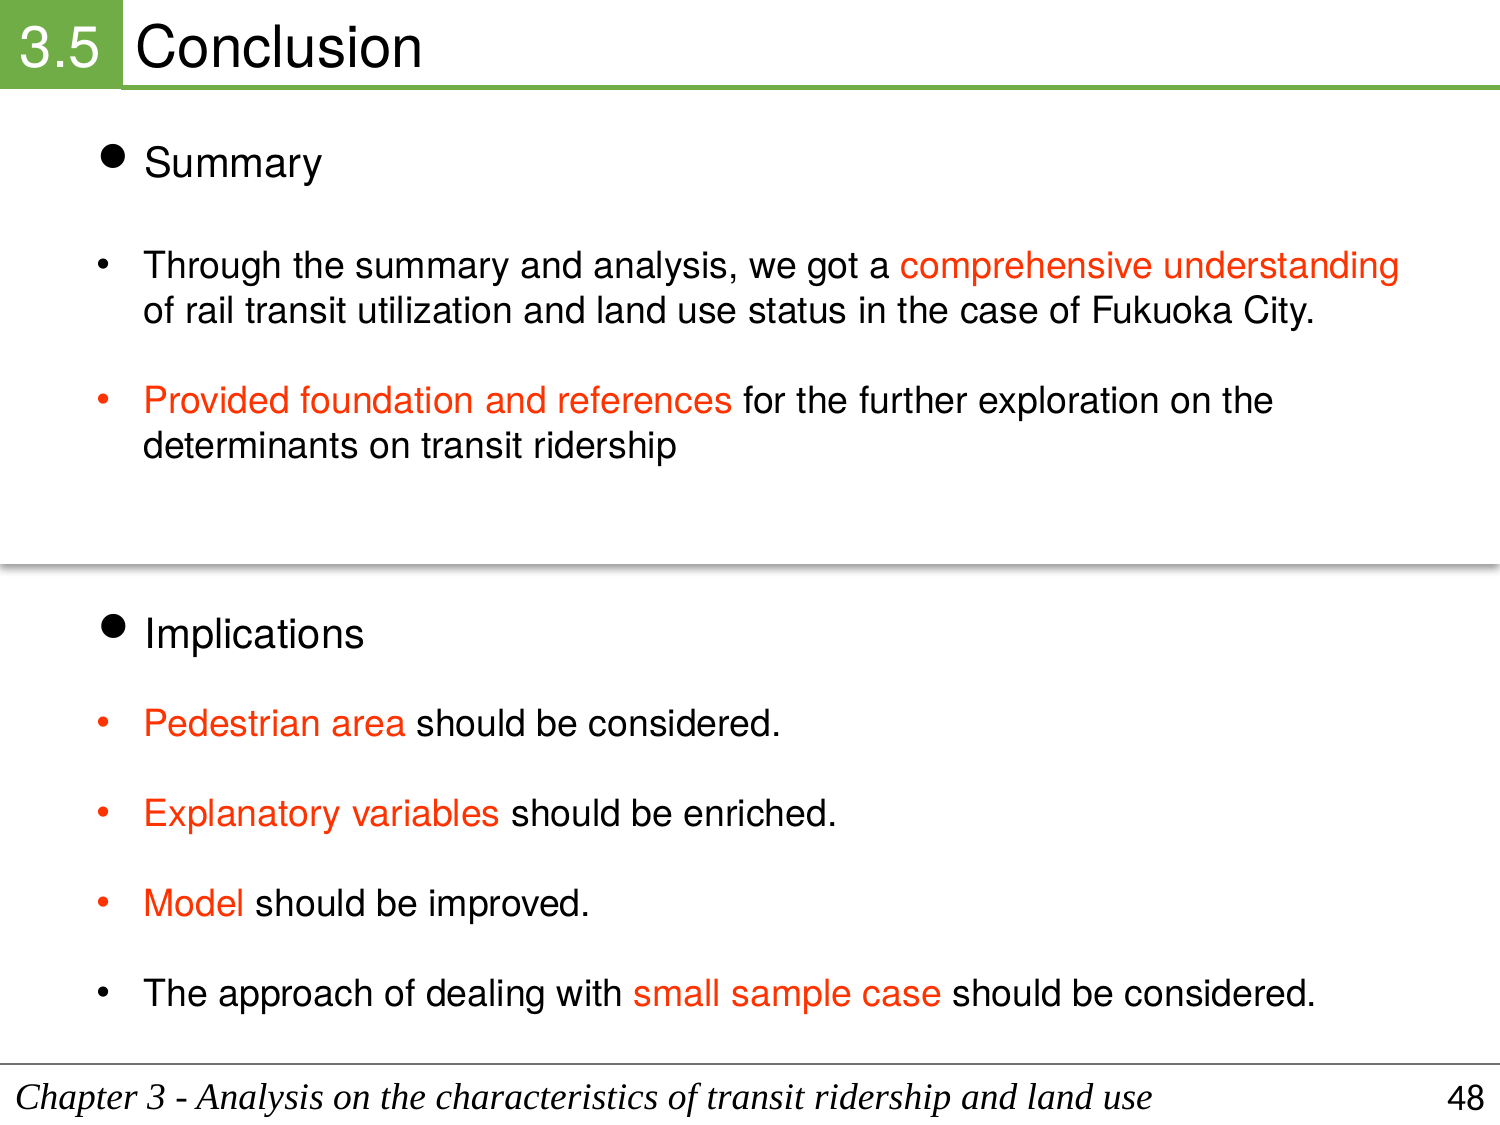

3.5
Conclusion

Summary
Through the summary and analysis, we got a comprehensive understanding of rail transit utilization and land use status in the case of Fukuoka City.

Provided foundation and references for the further exploration on the determinants on transit ridership
Implications
Pedestrian area should be considered.

Explanatory variables should be enriched.

Model should be improved.

The approach of dealing with small sample case should be considered.
Chapter 3 - Analysis on the characteristics of transit ridership and land use

48